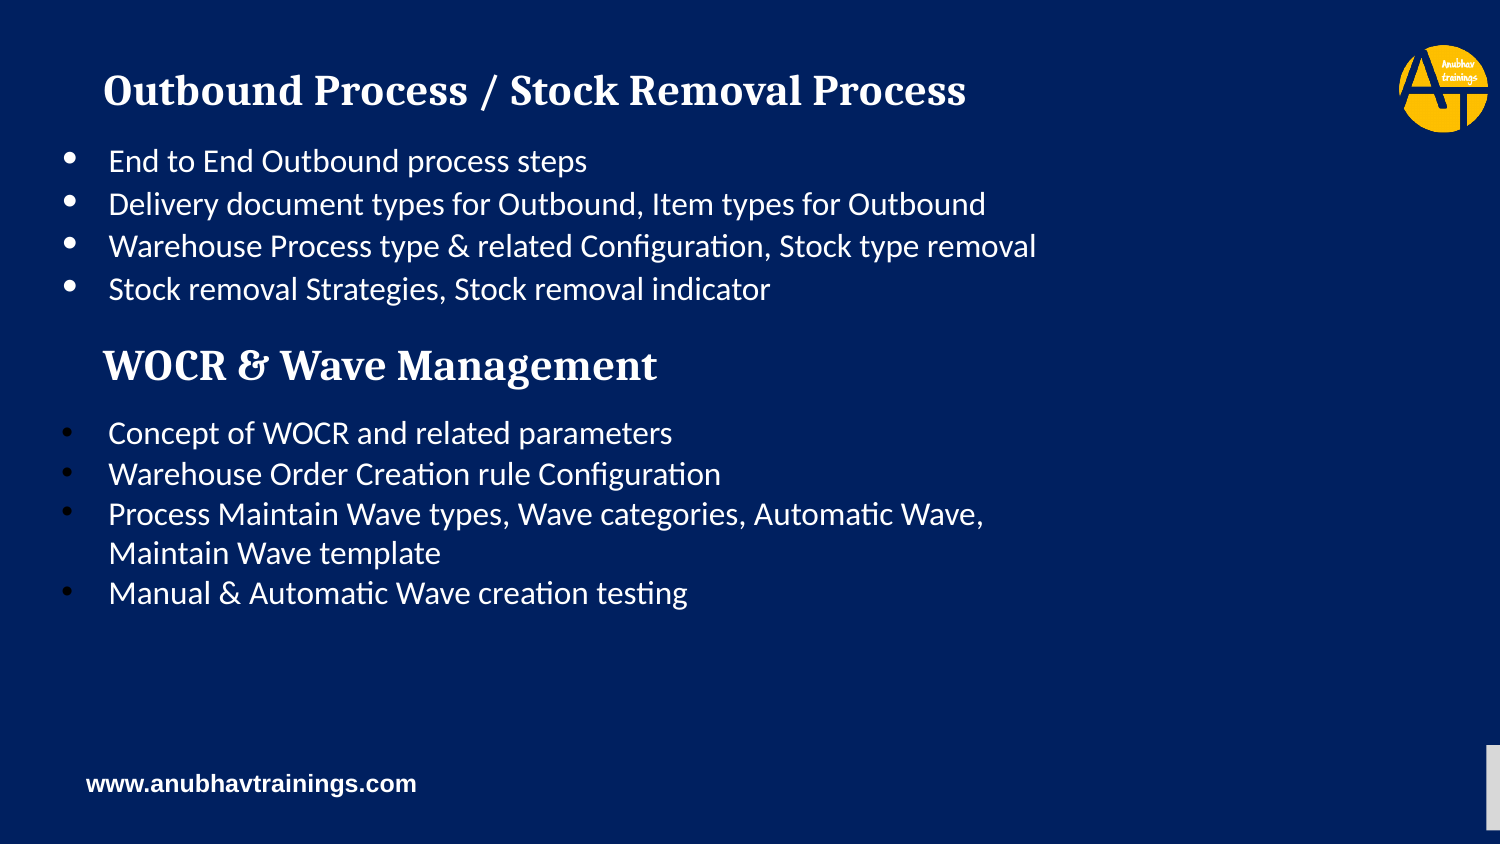

Outbound Process / Stock Removal Process
End to End Outbound process steps
Delivery document types for Outbound, Item types for Outbound
Warehouse Process type & related Configuration, Stock type removal
Stock removal Strategies, Stock removal indicator

WOCR & Wave Management
Concept of WOCR and related parameters
Warehouse Order Creation rule Configuration
Process Maintain Wave types, Wave categories, Automatic Wave, Maintain Wave template
Manual & Automatic Wave creation testing